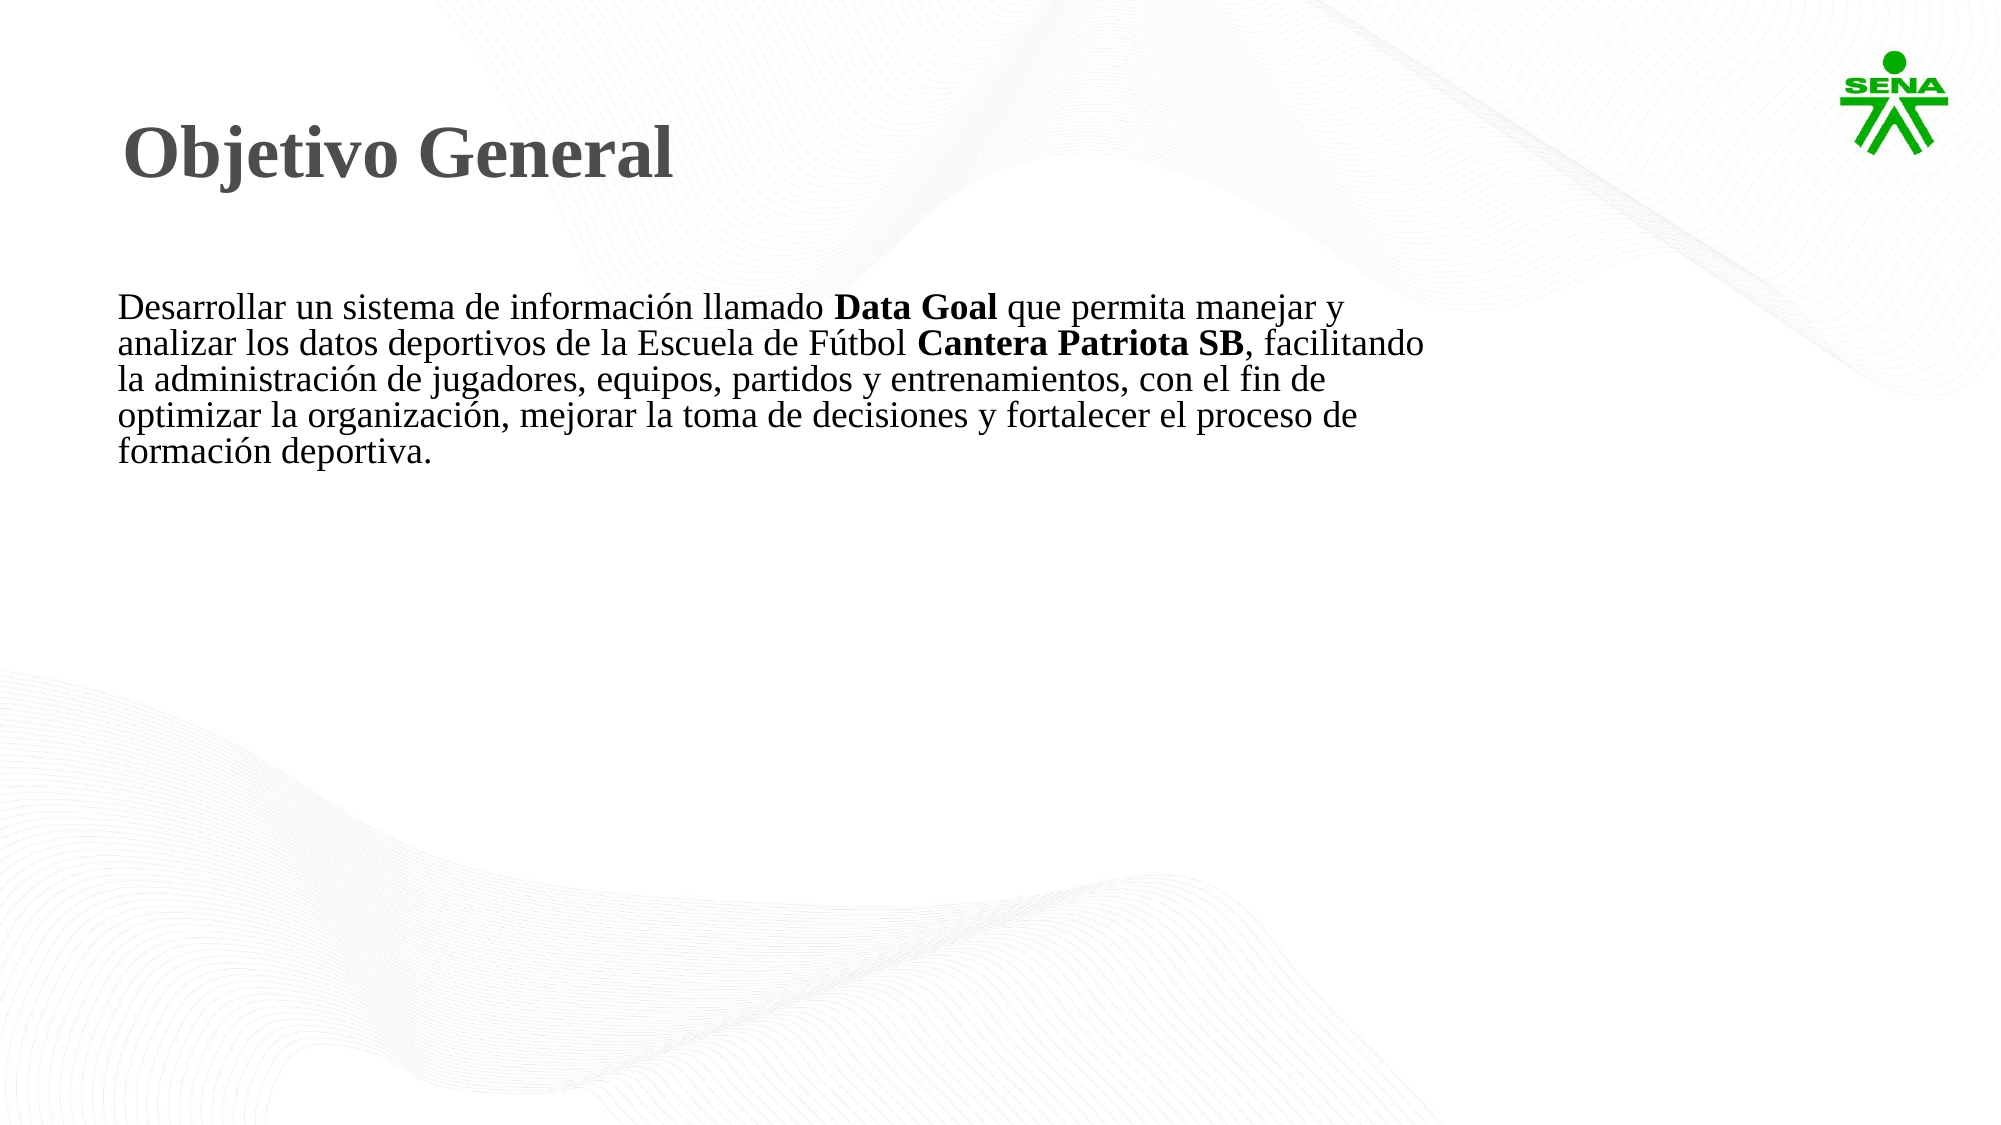

# Objetivo General
Desarrollar un sistema de información llamado Data Goal que permita manejar y analizar los datos deportivos de la Escuela de Fútbol Cantera Patriota SB, facilitando la administración de jugadores, equipos, partidos y entrenamientos, con el fin de optimizar la organización, mejorar la toma de decisiones y fortalecer el proceso de formación deportiva.